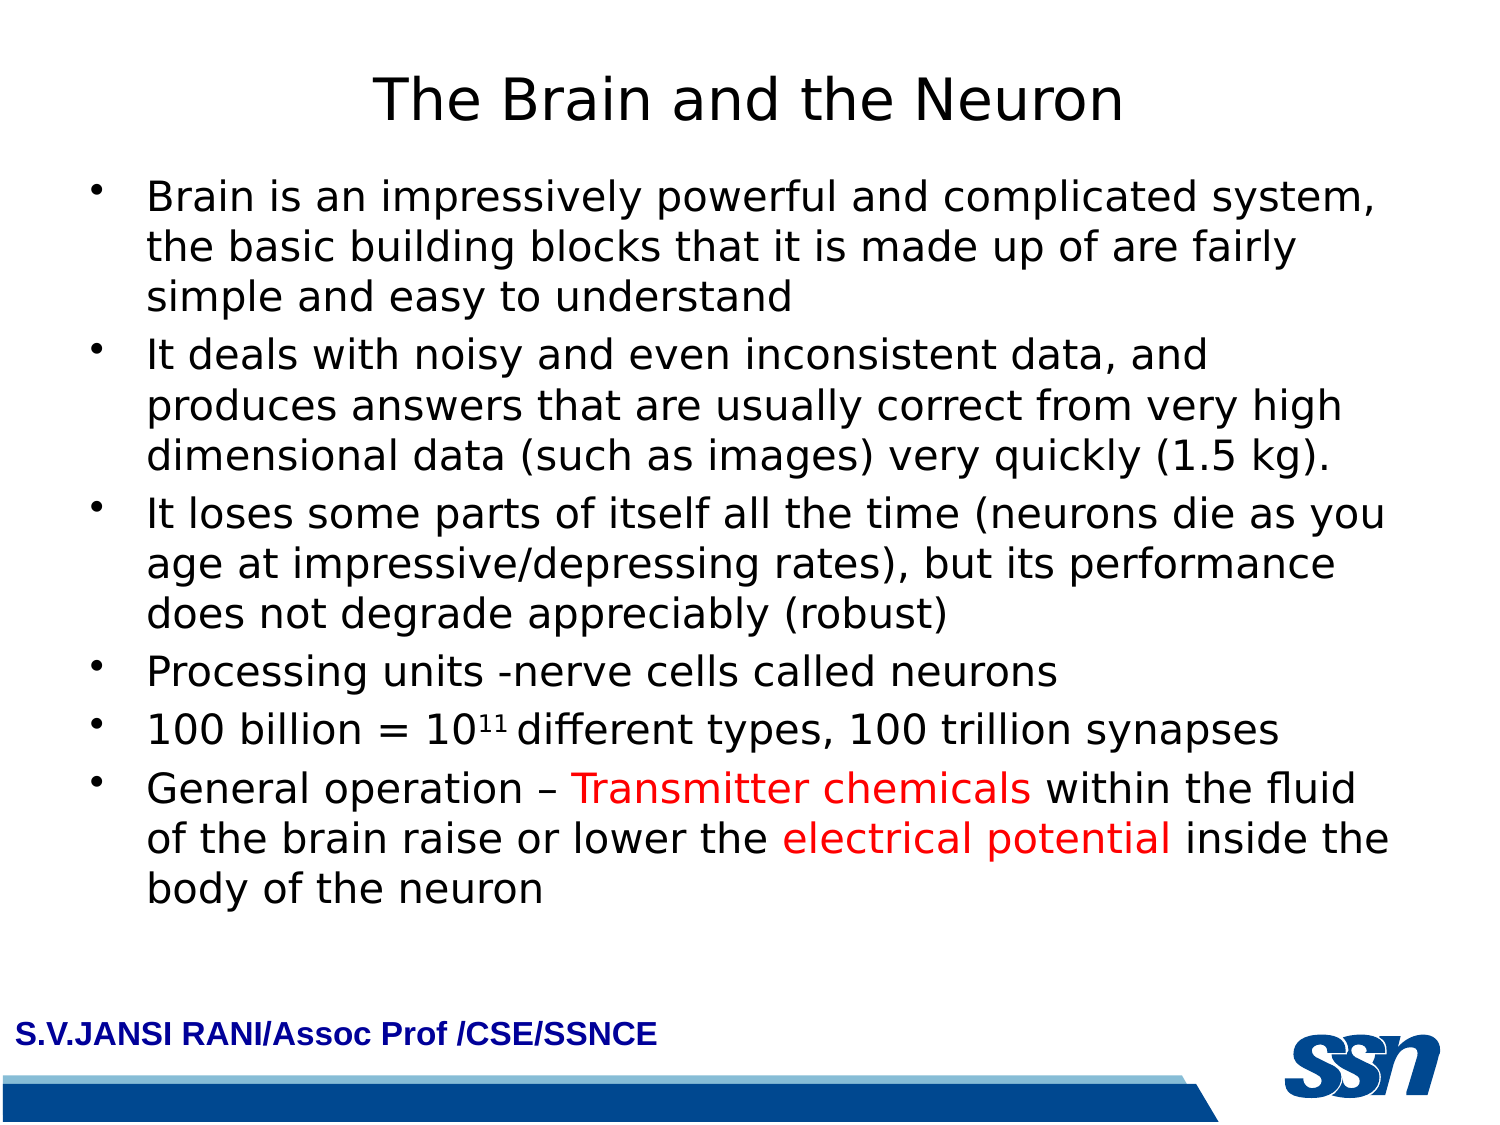

# The Brain and the Neuron
Brain is an impressively powerful and complicated system, the basic building blocks that it is made up of are fairly simple and easy to understand
It deals with noisy and even inconsistent data, and produces answers that are usually correct from very high dimensional data (such as images) very quickly (1.5 kg).
It loses some parts of itself all the time (neurons die as you age at impressive/depressing rates), but its performance does not degrade appreciably (robust)
Processing units -nerve cells called neurons
100 billion = 1011 different types, 100 trillion synapses
General operation – Transmitter chemicals within the fluid of the brain raise or lower the electrical potential inside the body of the neuron